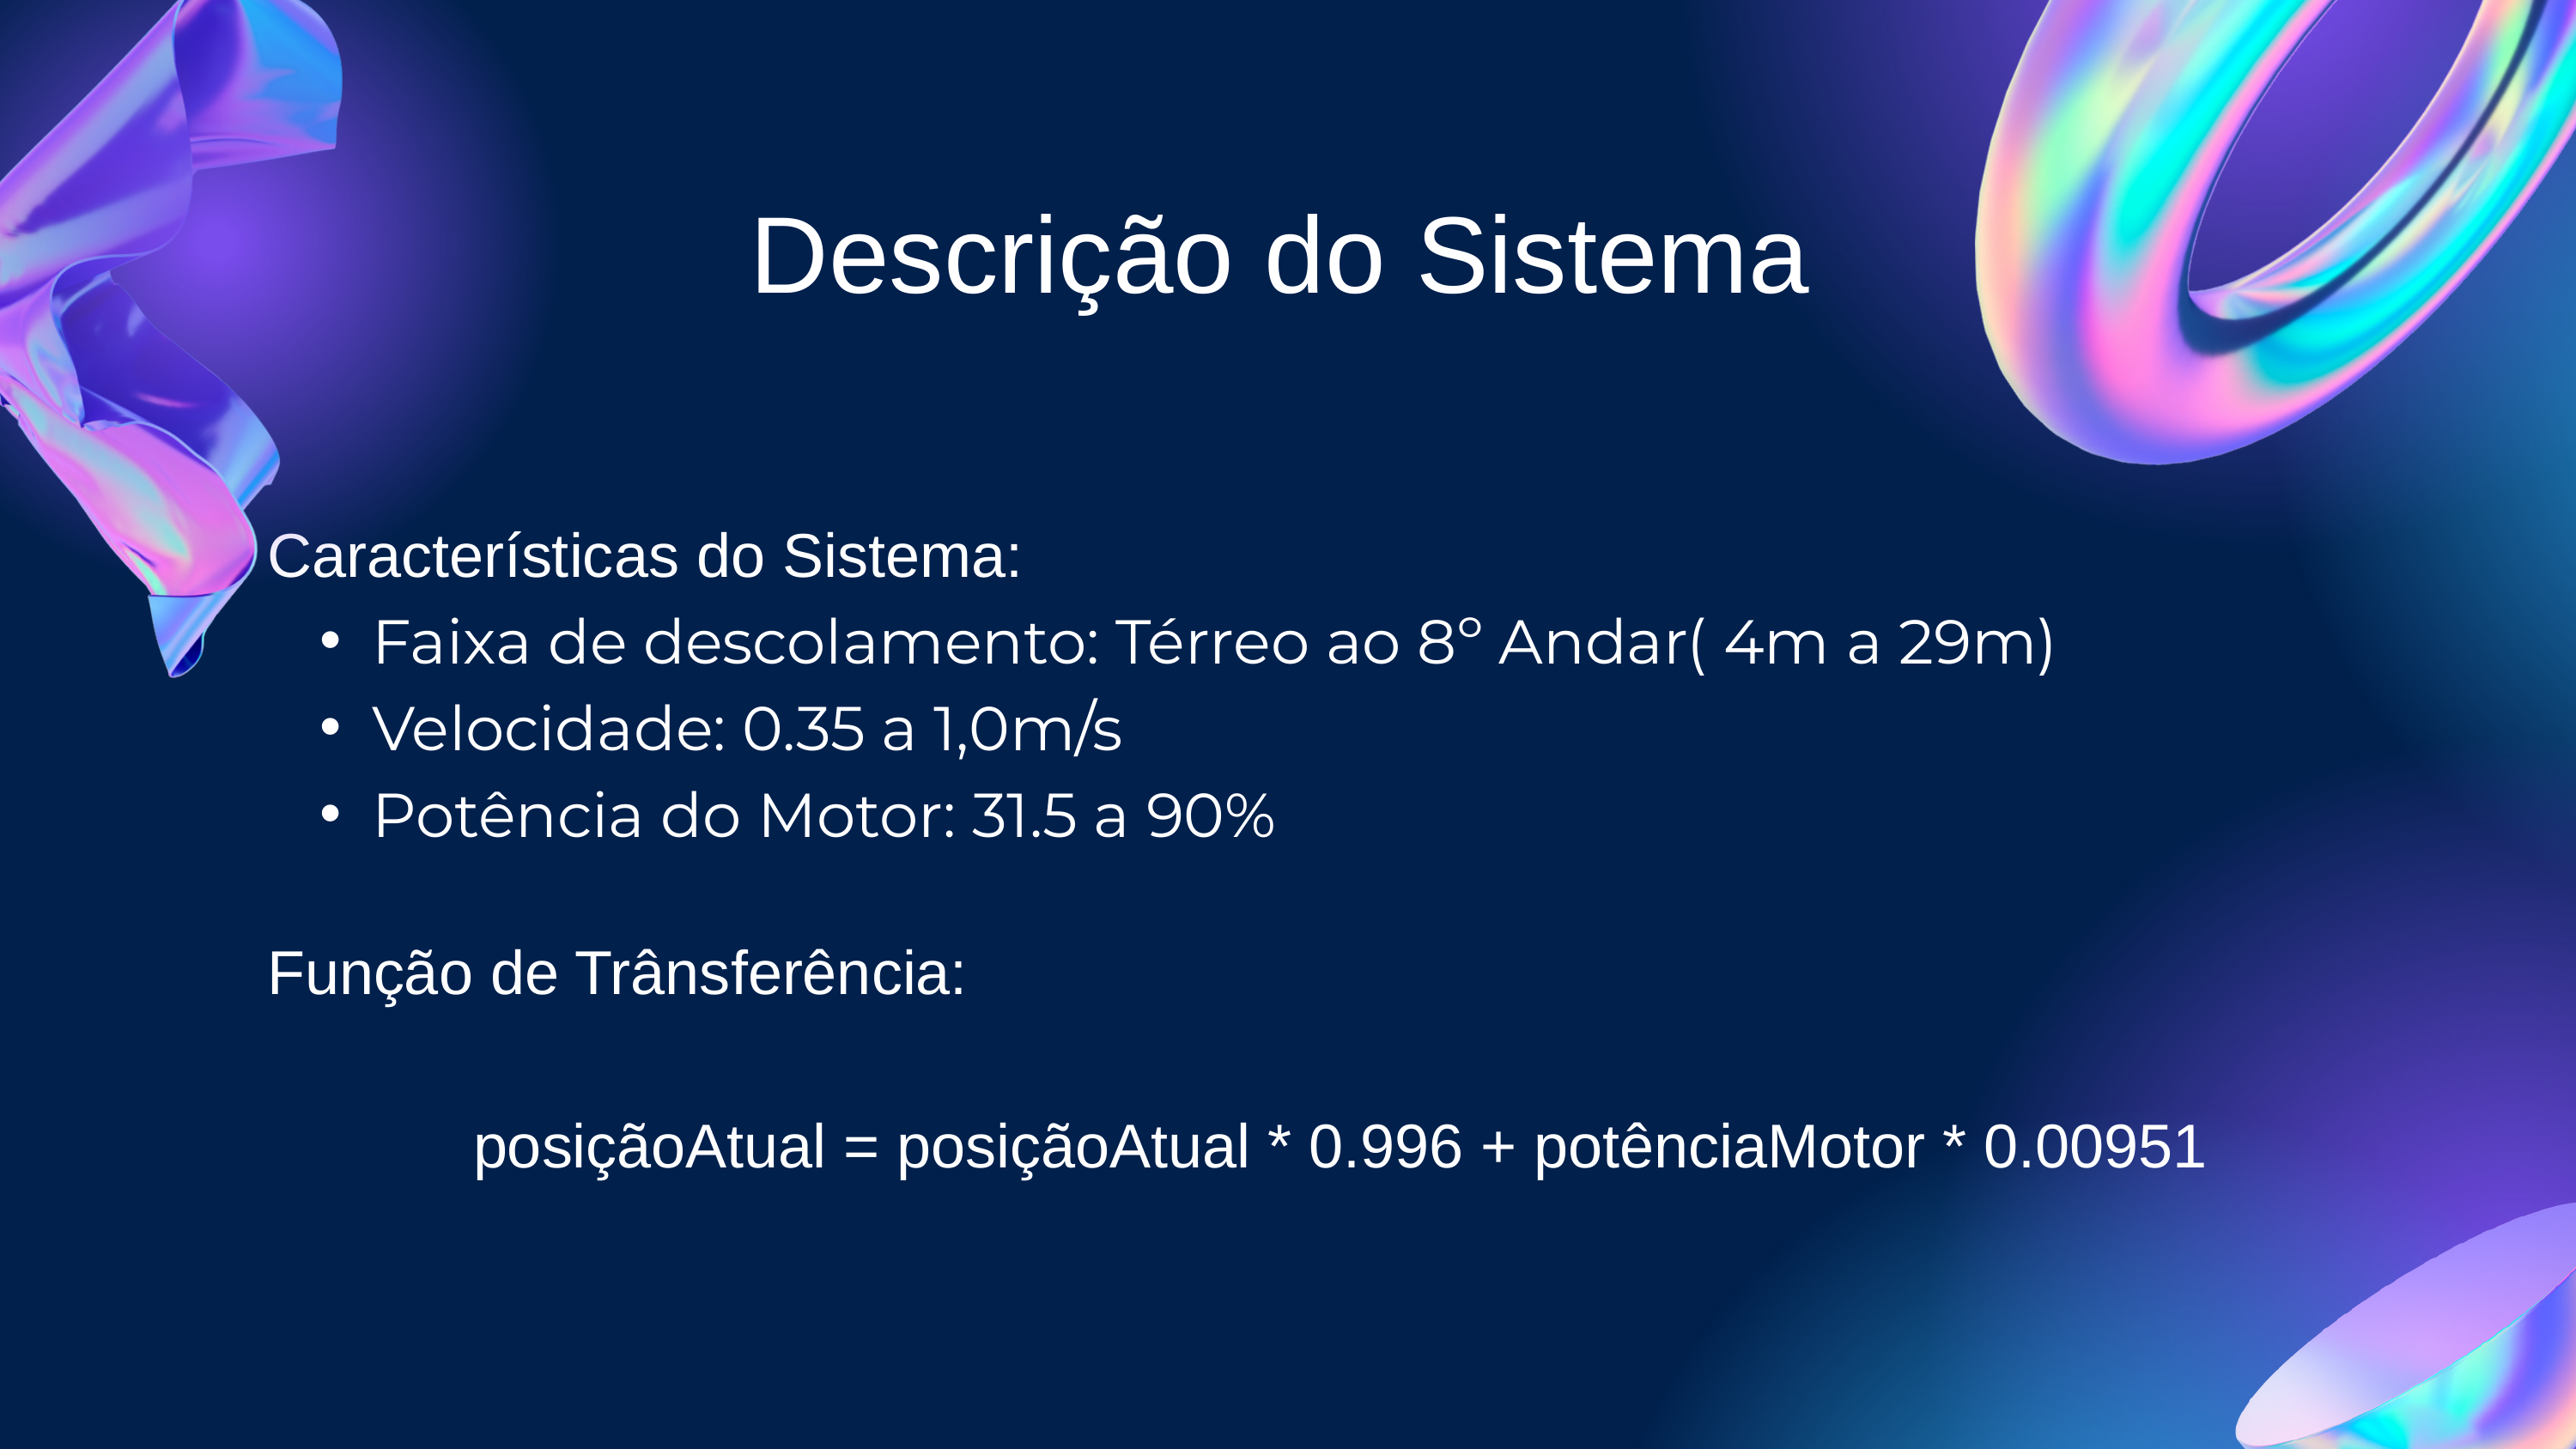

Descrição do Sistema
Características do Sistema:
Faixa de descolamento: Térreo ao 8º Andar( 4m a 29m)
Velocidade: 0.35 a 1,0m/s
Potência do Motor: 31.5 a 90%

Função de Trânsferência:

            posiçãoAtual = posiçãoAtual * 0.996 + potênciaMotor * 0.00951